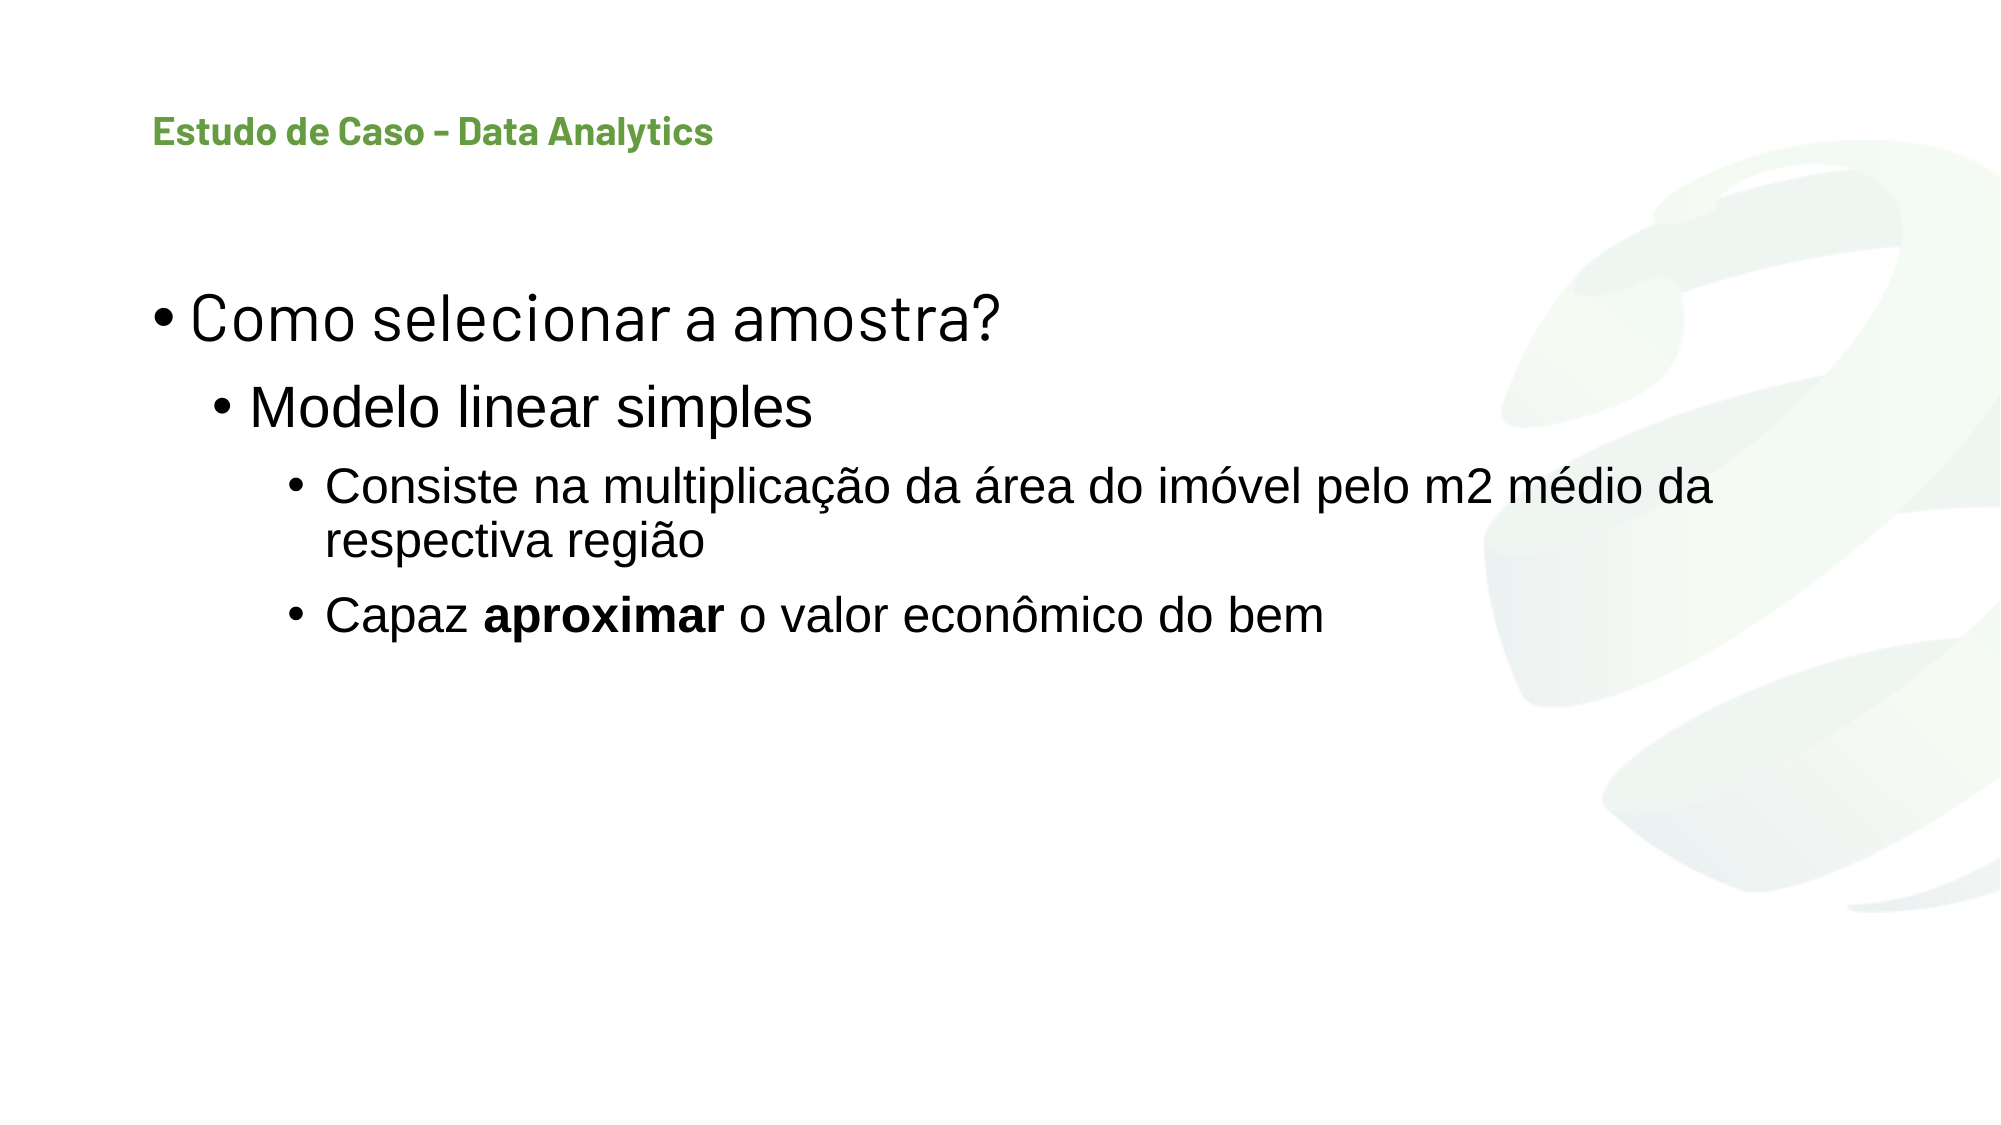

# Estudo de Caso - Data Analytics
Como selecionar a amostra?
Modelo linear simples
Consiste na multiplicação da área do imóvel pelo m2 médio da respectiva região
Capaz aproximar o valor econômico do bem